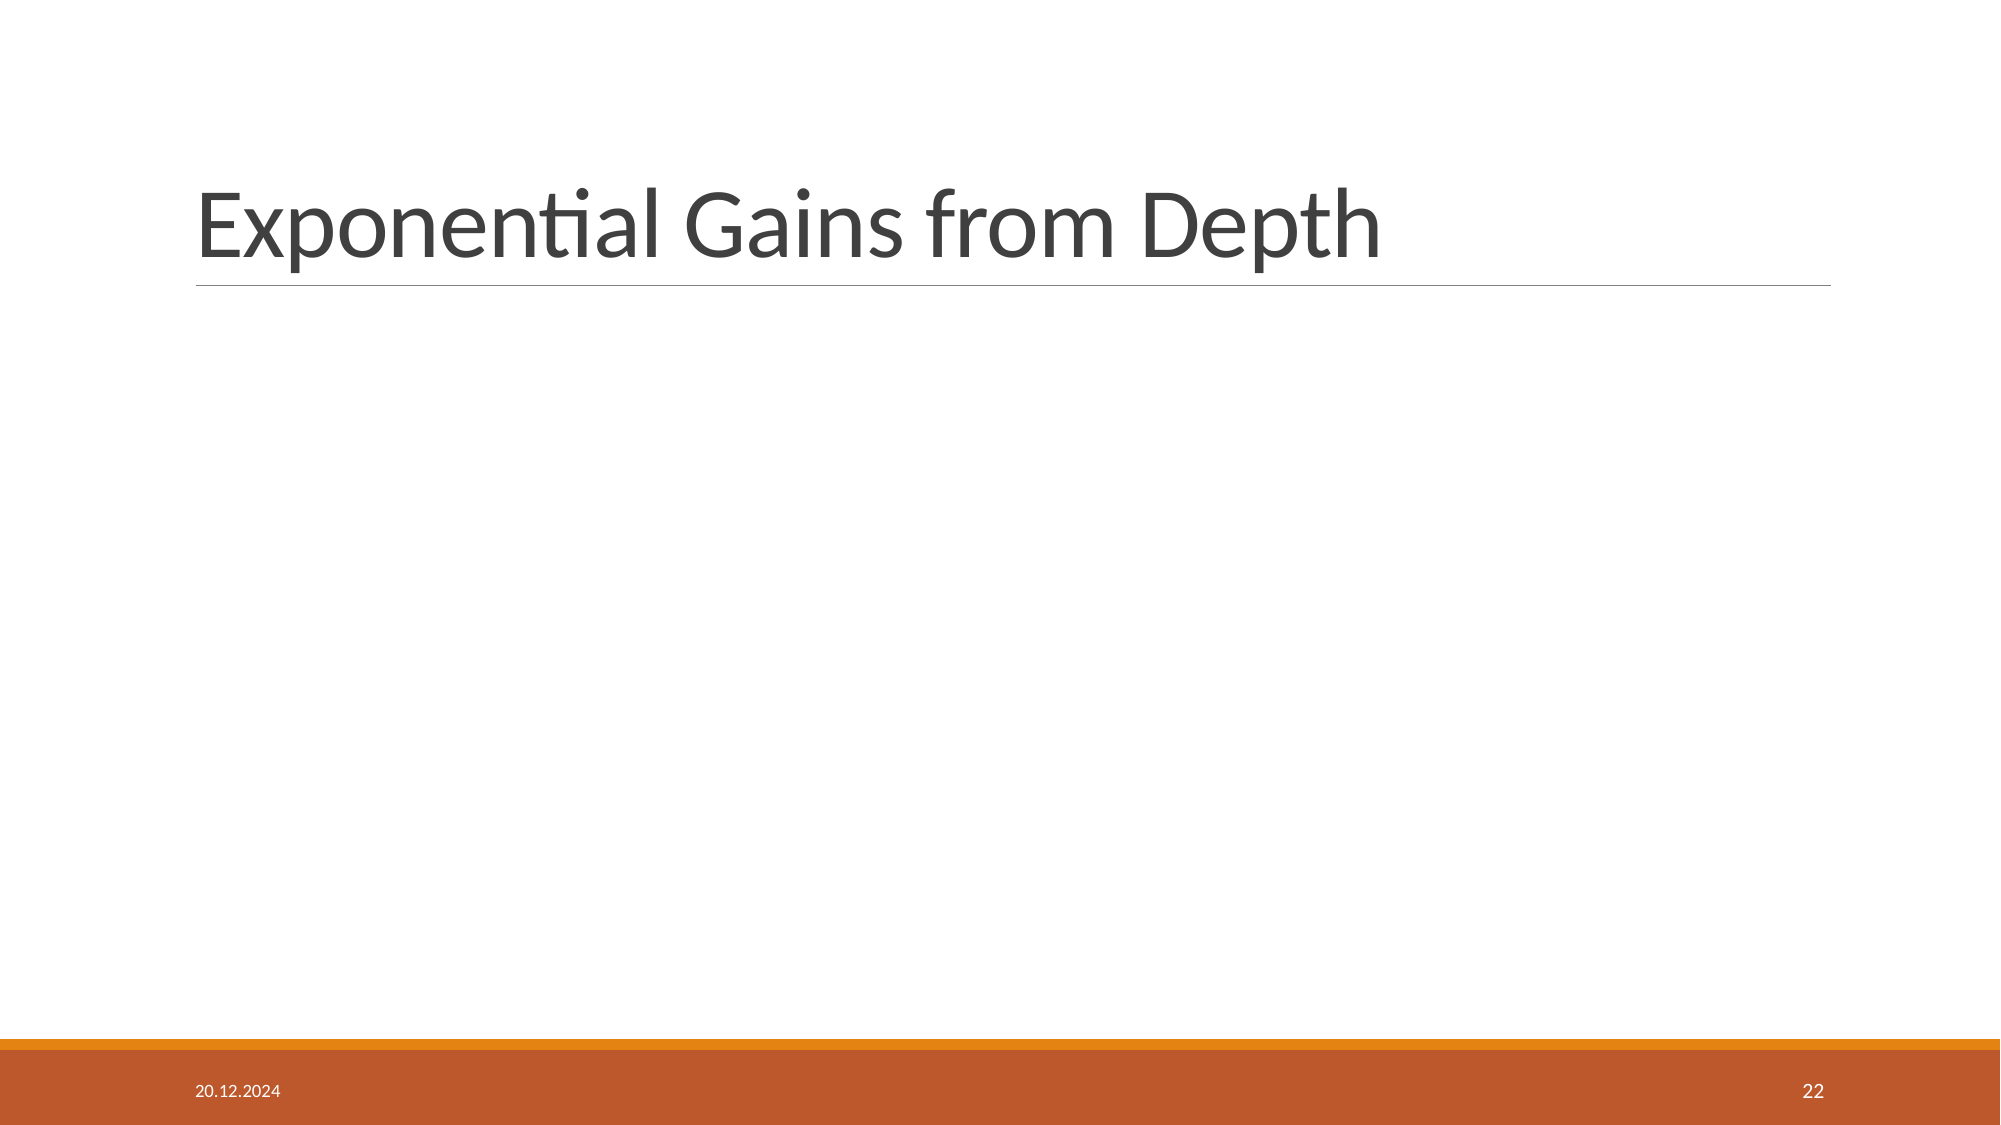

# Exponential Gains from Depth

20.12.2024
22